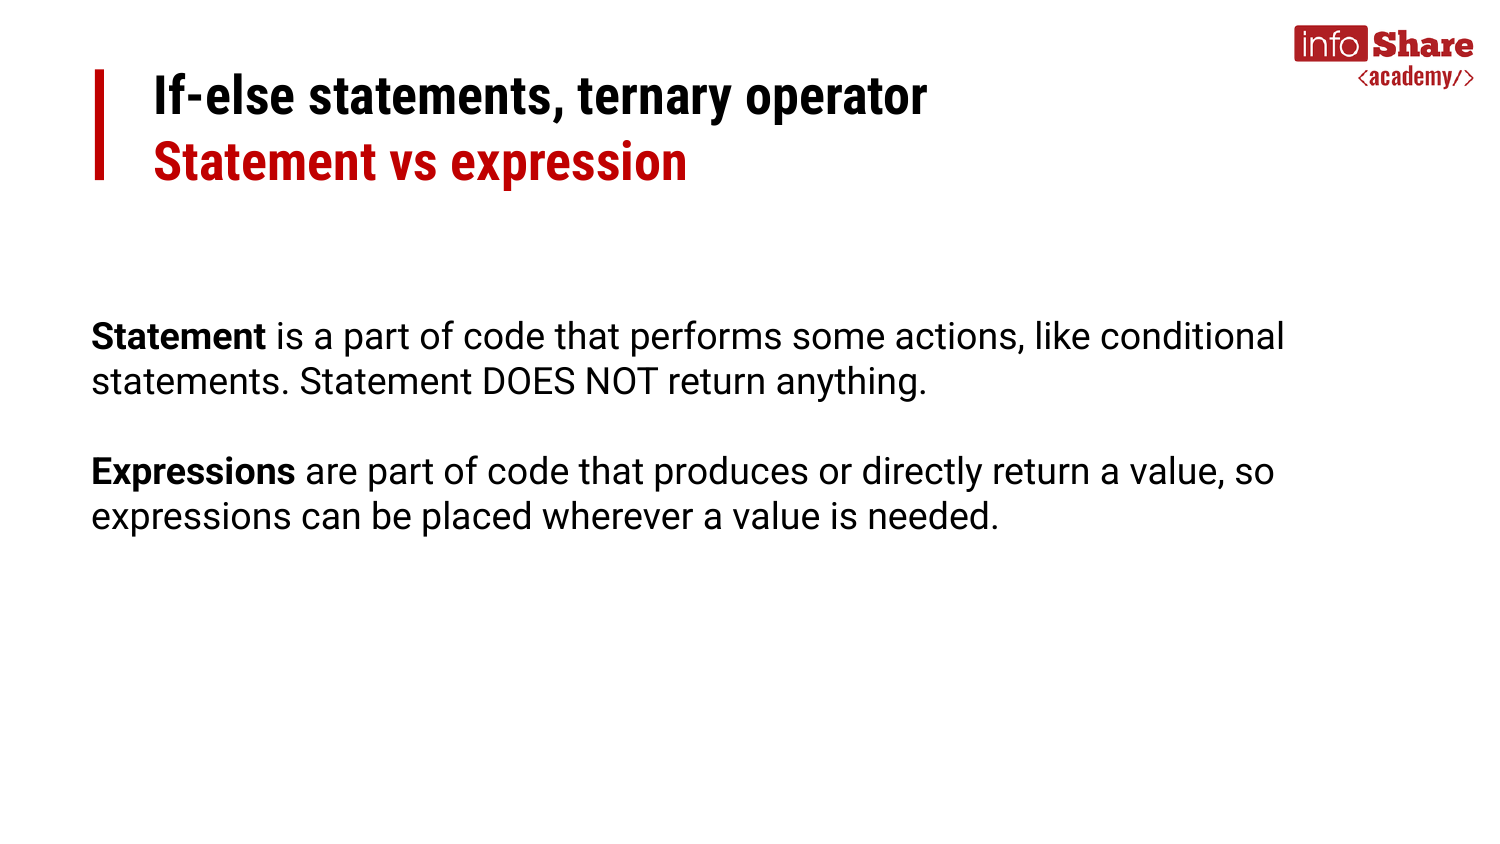

# If-else statements, ternary operator
Statement vs expression

Statement is a part of code that performs some actions, like conditional statements. Statement DOES NOT return anything.

Expressions are part of code that produces or directly return a value, so expressions can be placed wherever a value is needed.